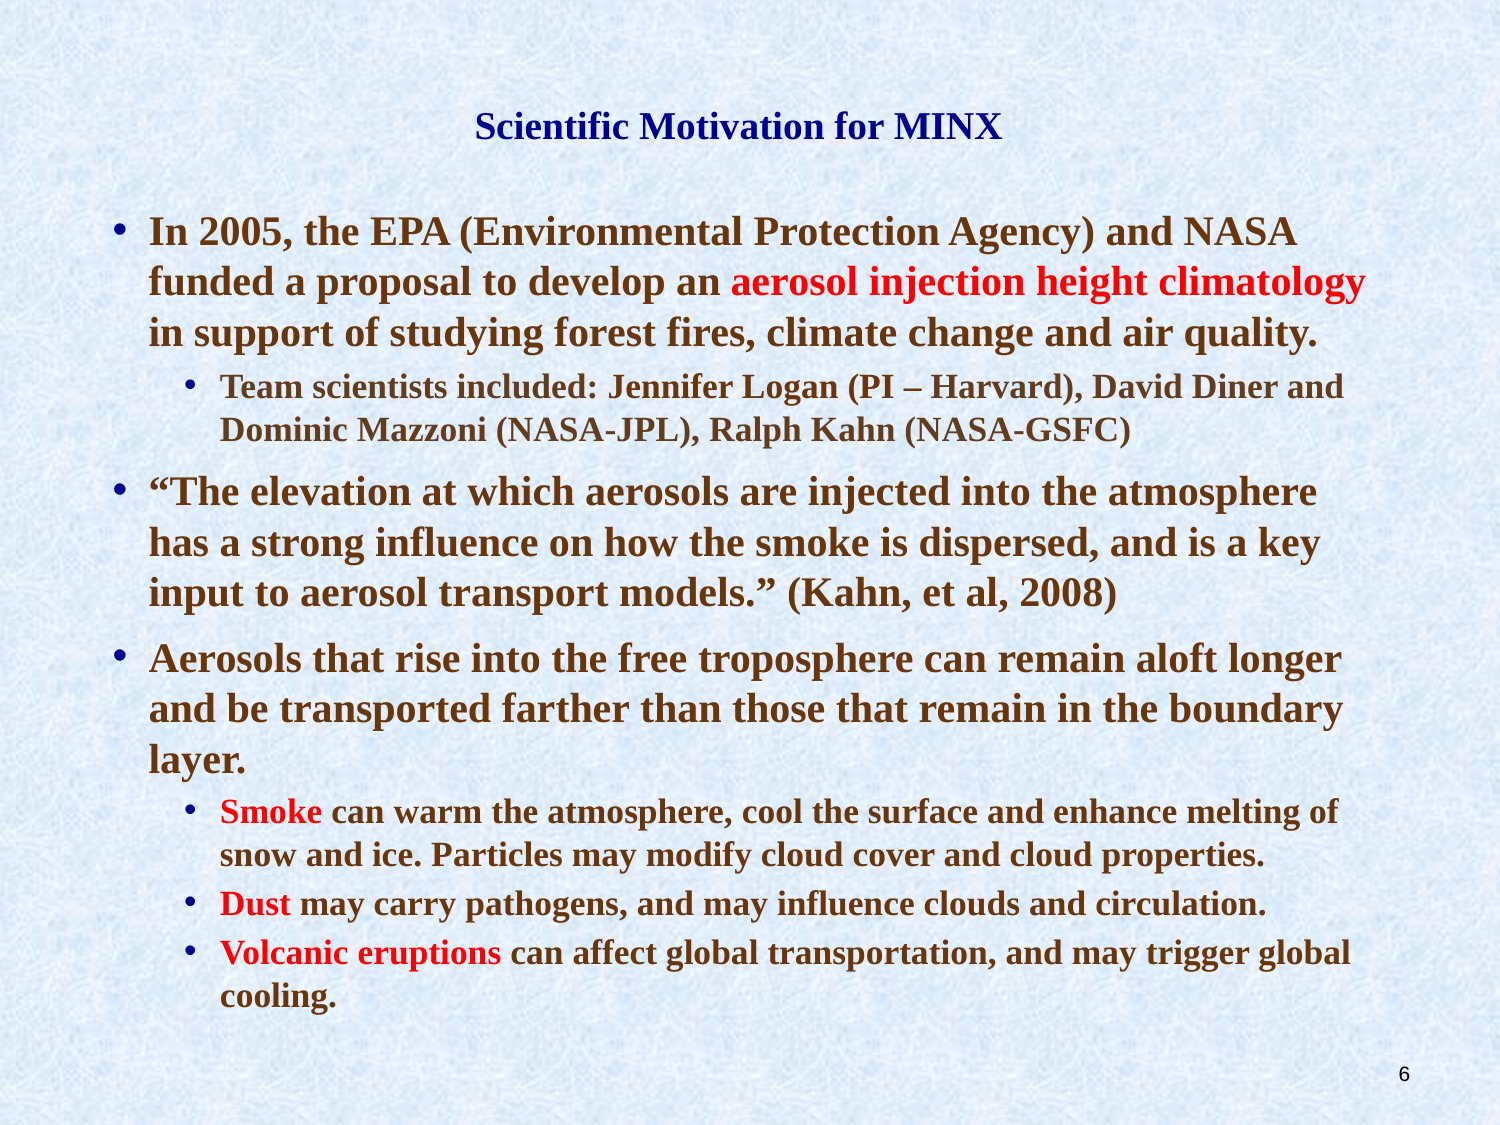

# Scientific Motivation for MINX
In 2005, the EPA (Environmental Protection Agency) and NASA funded a proposal to develop an aerosol injection height climatology in support of studying forest fires, climate change and air quality.
Team scientists included: Jennifer Logan (PI – Harvard), David Diner and Dominic Mazzoni (NASA-JPL), Ralph Kahn (NASA-GSFC)
“The elevation at which aerosols are injected into the atmosphere has a strong influence on how the smoke is dispersed, and is a key input to aerosol transport models.” (Kahn, et al, 2008)
Aerosols that rise into the free troposphere can remain aloft longer and be transported farther than those that remain in the boundary layer.
Smoke can warm the atmosphere, cool the surface and enhance melting of snow and ice. Particles may modify cloud cover and cloud properties.
Dust may carry pathogens, and may influence clouds and circulation.
Volcanic eruptions can affect global transportation, and may trigger global cooling.
6